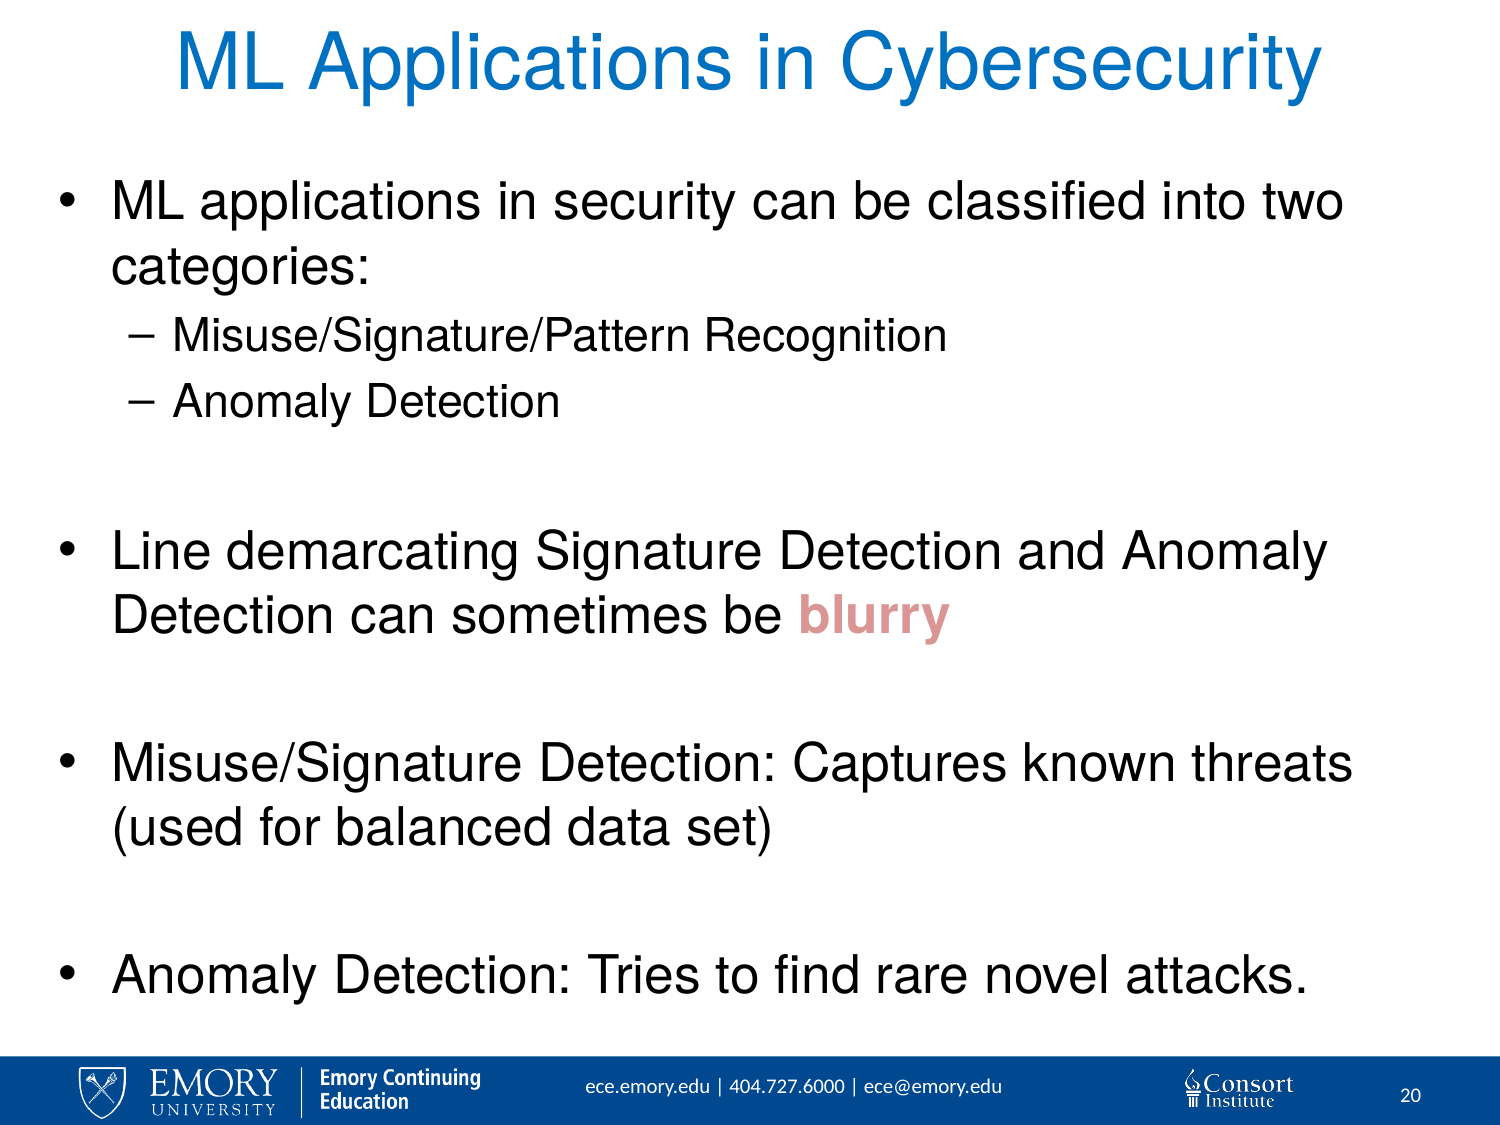

# ML Applications in Cybersecurity
ML applications in security can be classified into two categories:
Misuse/Signature/Pattern Recognition
Anomaly Detection

Line demarcating Signature Detection and Anomaly Detection can sometimes be blurry

Misuse/Signature Detection: Captures known threats (used for balanced data set)

Anomaly Detection: Tries to find rare novel attacks.

20